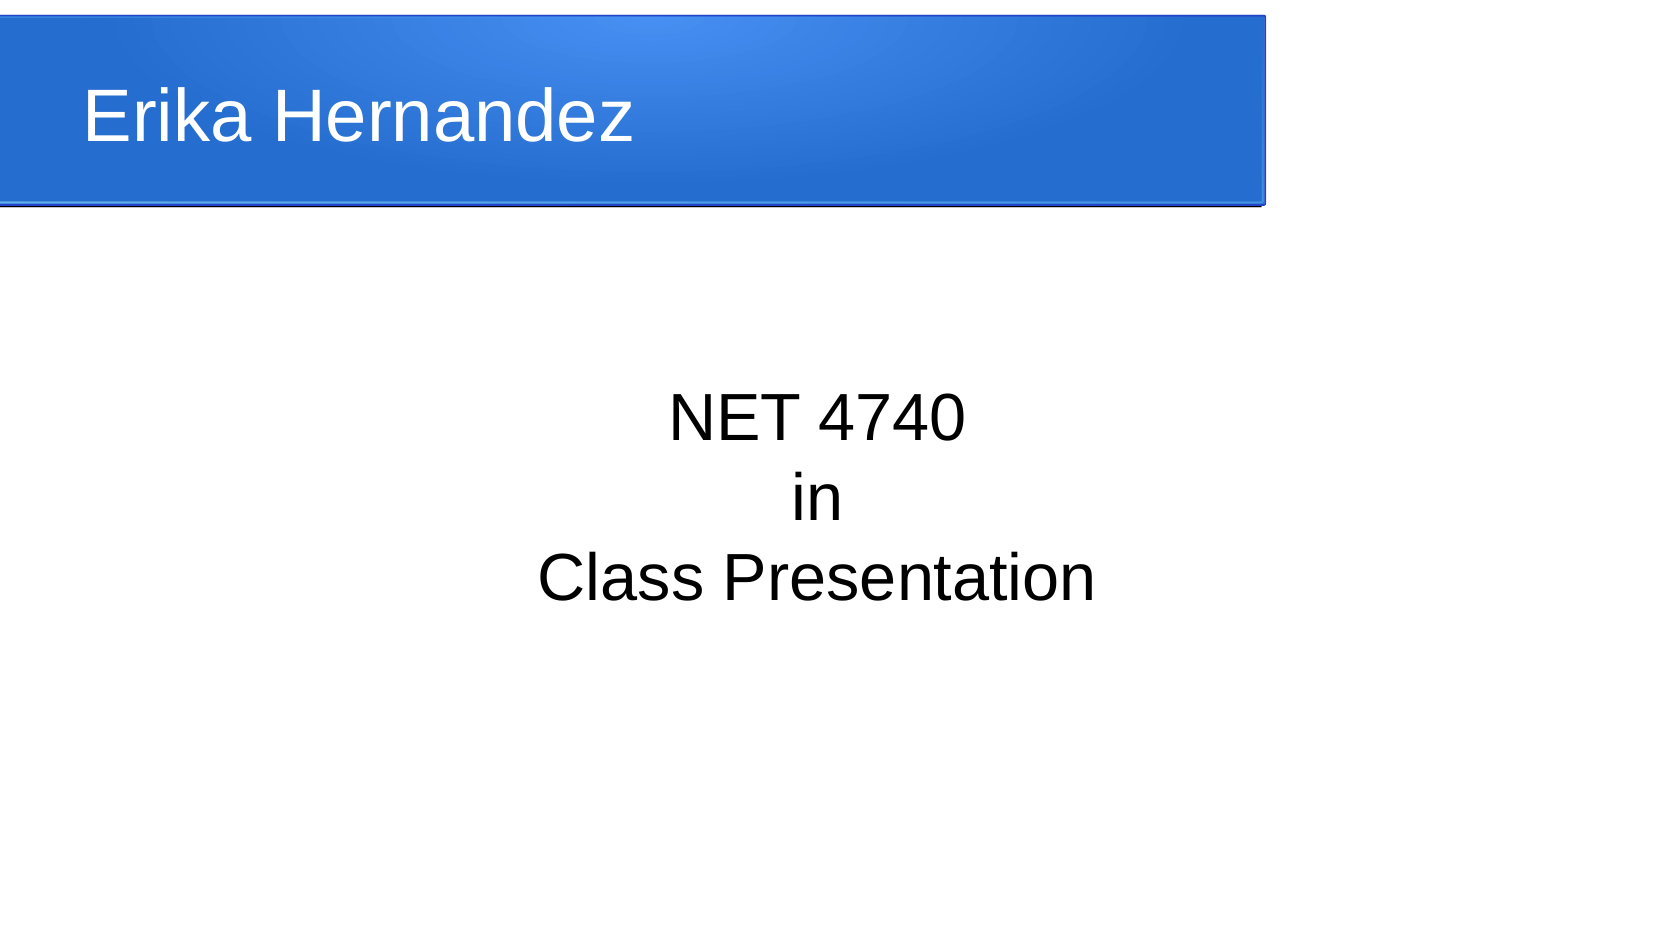

Erika Hernandez
NET 4740
in
Class Presentation